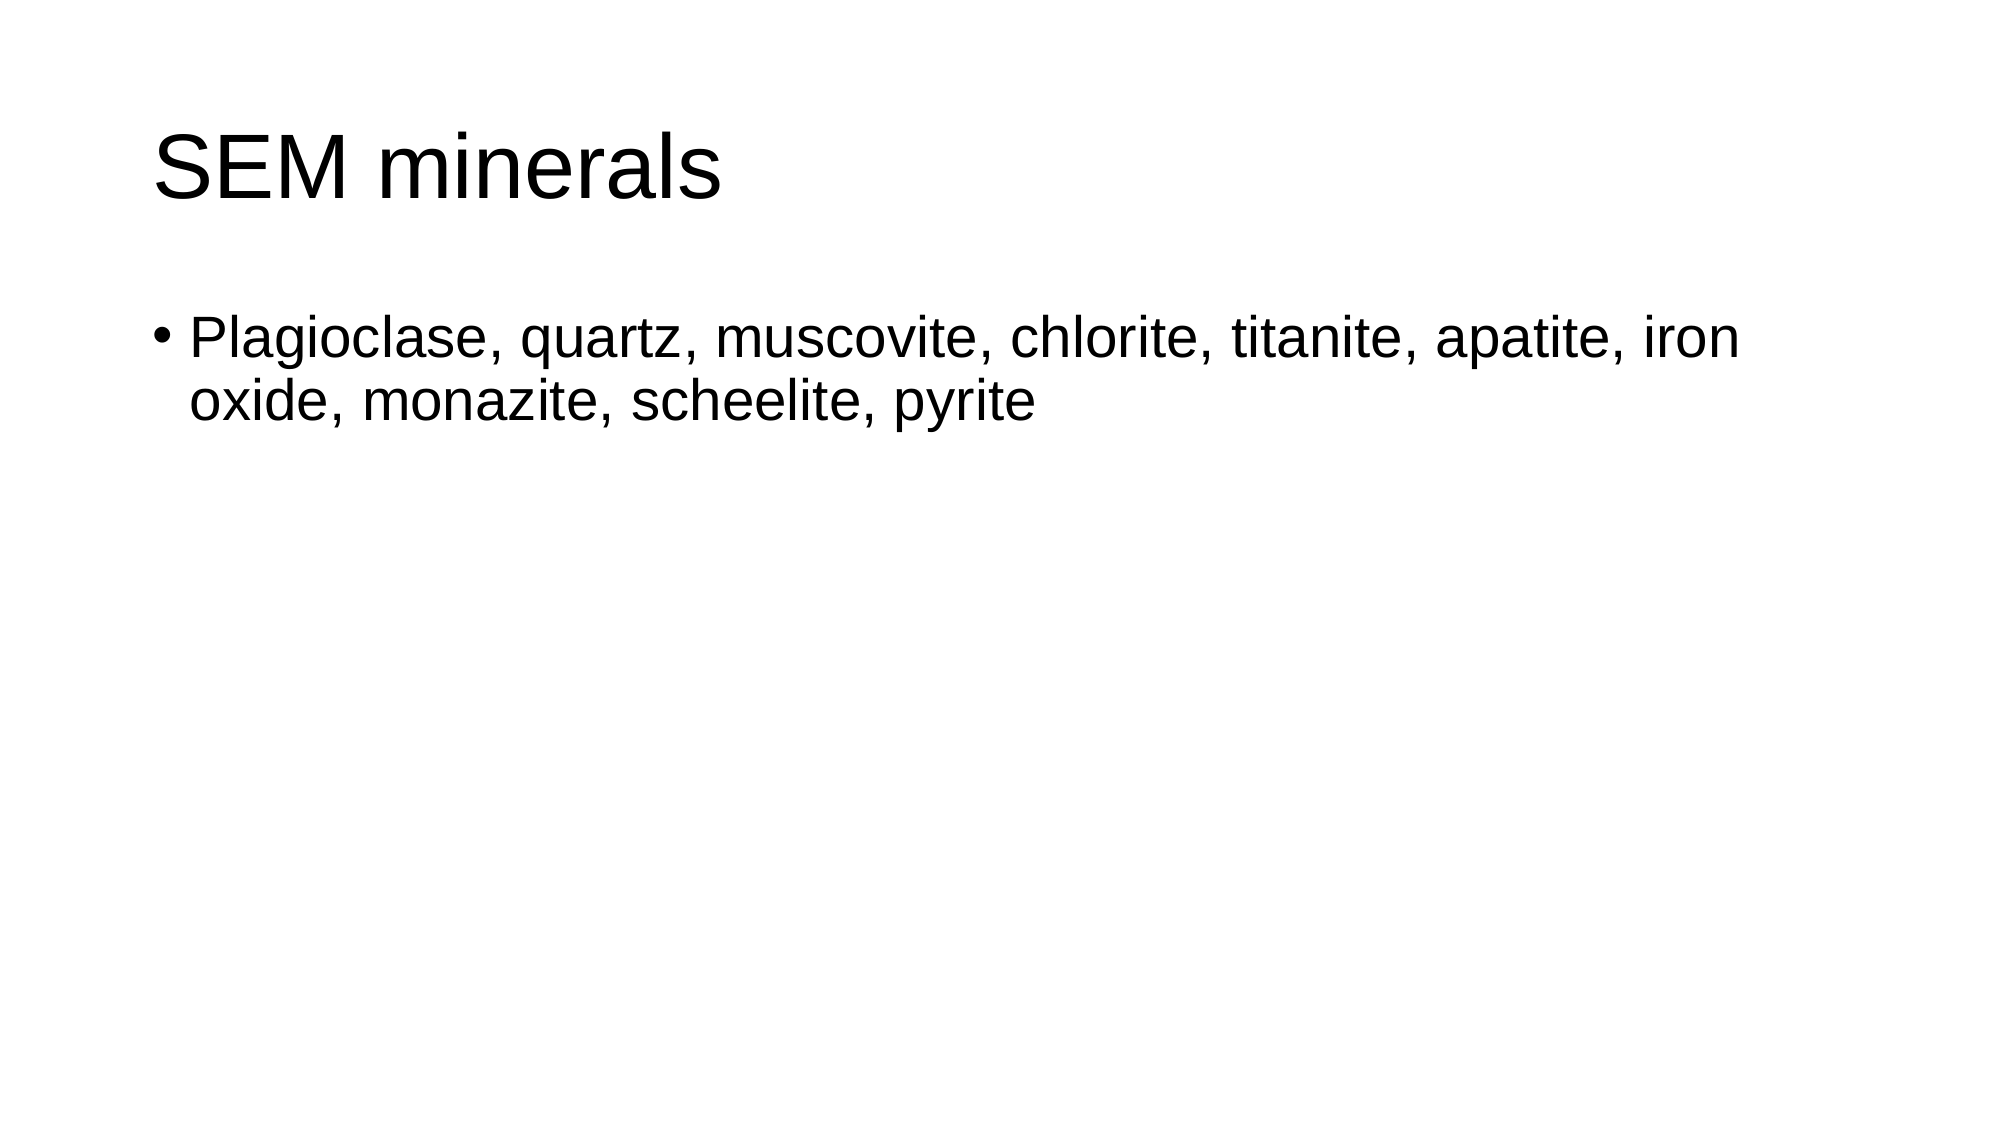

# SEM minerals
Plagioclase, quartz, muscovite, chlorite, titanite, apatite, iron oxide, monazite, scheelite, pyrite